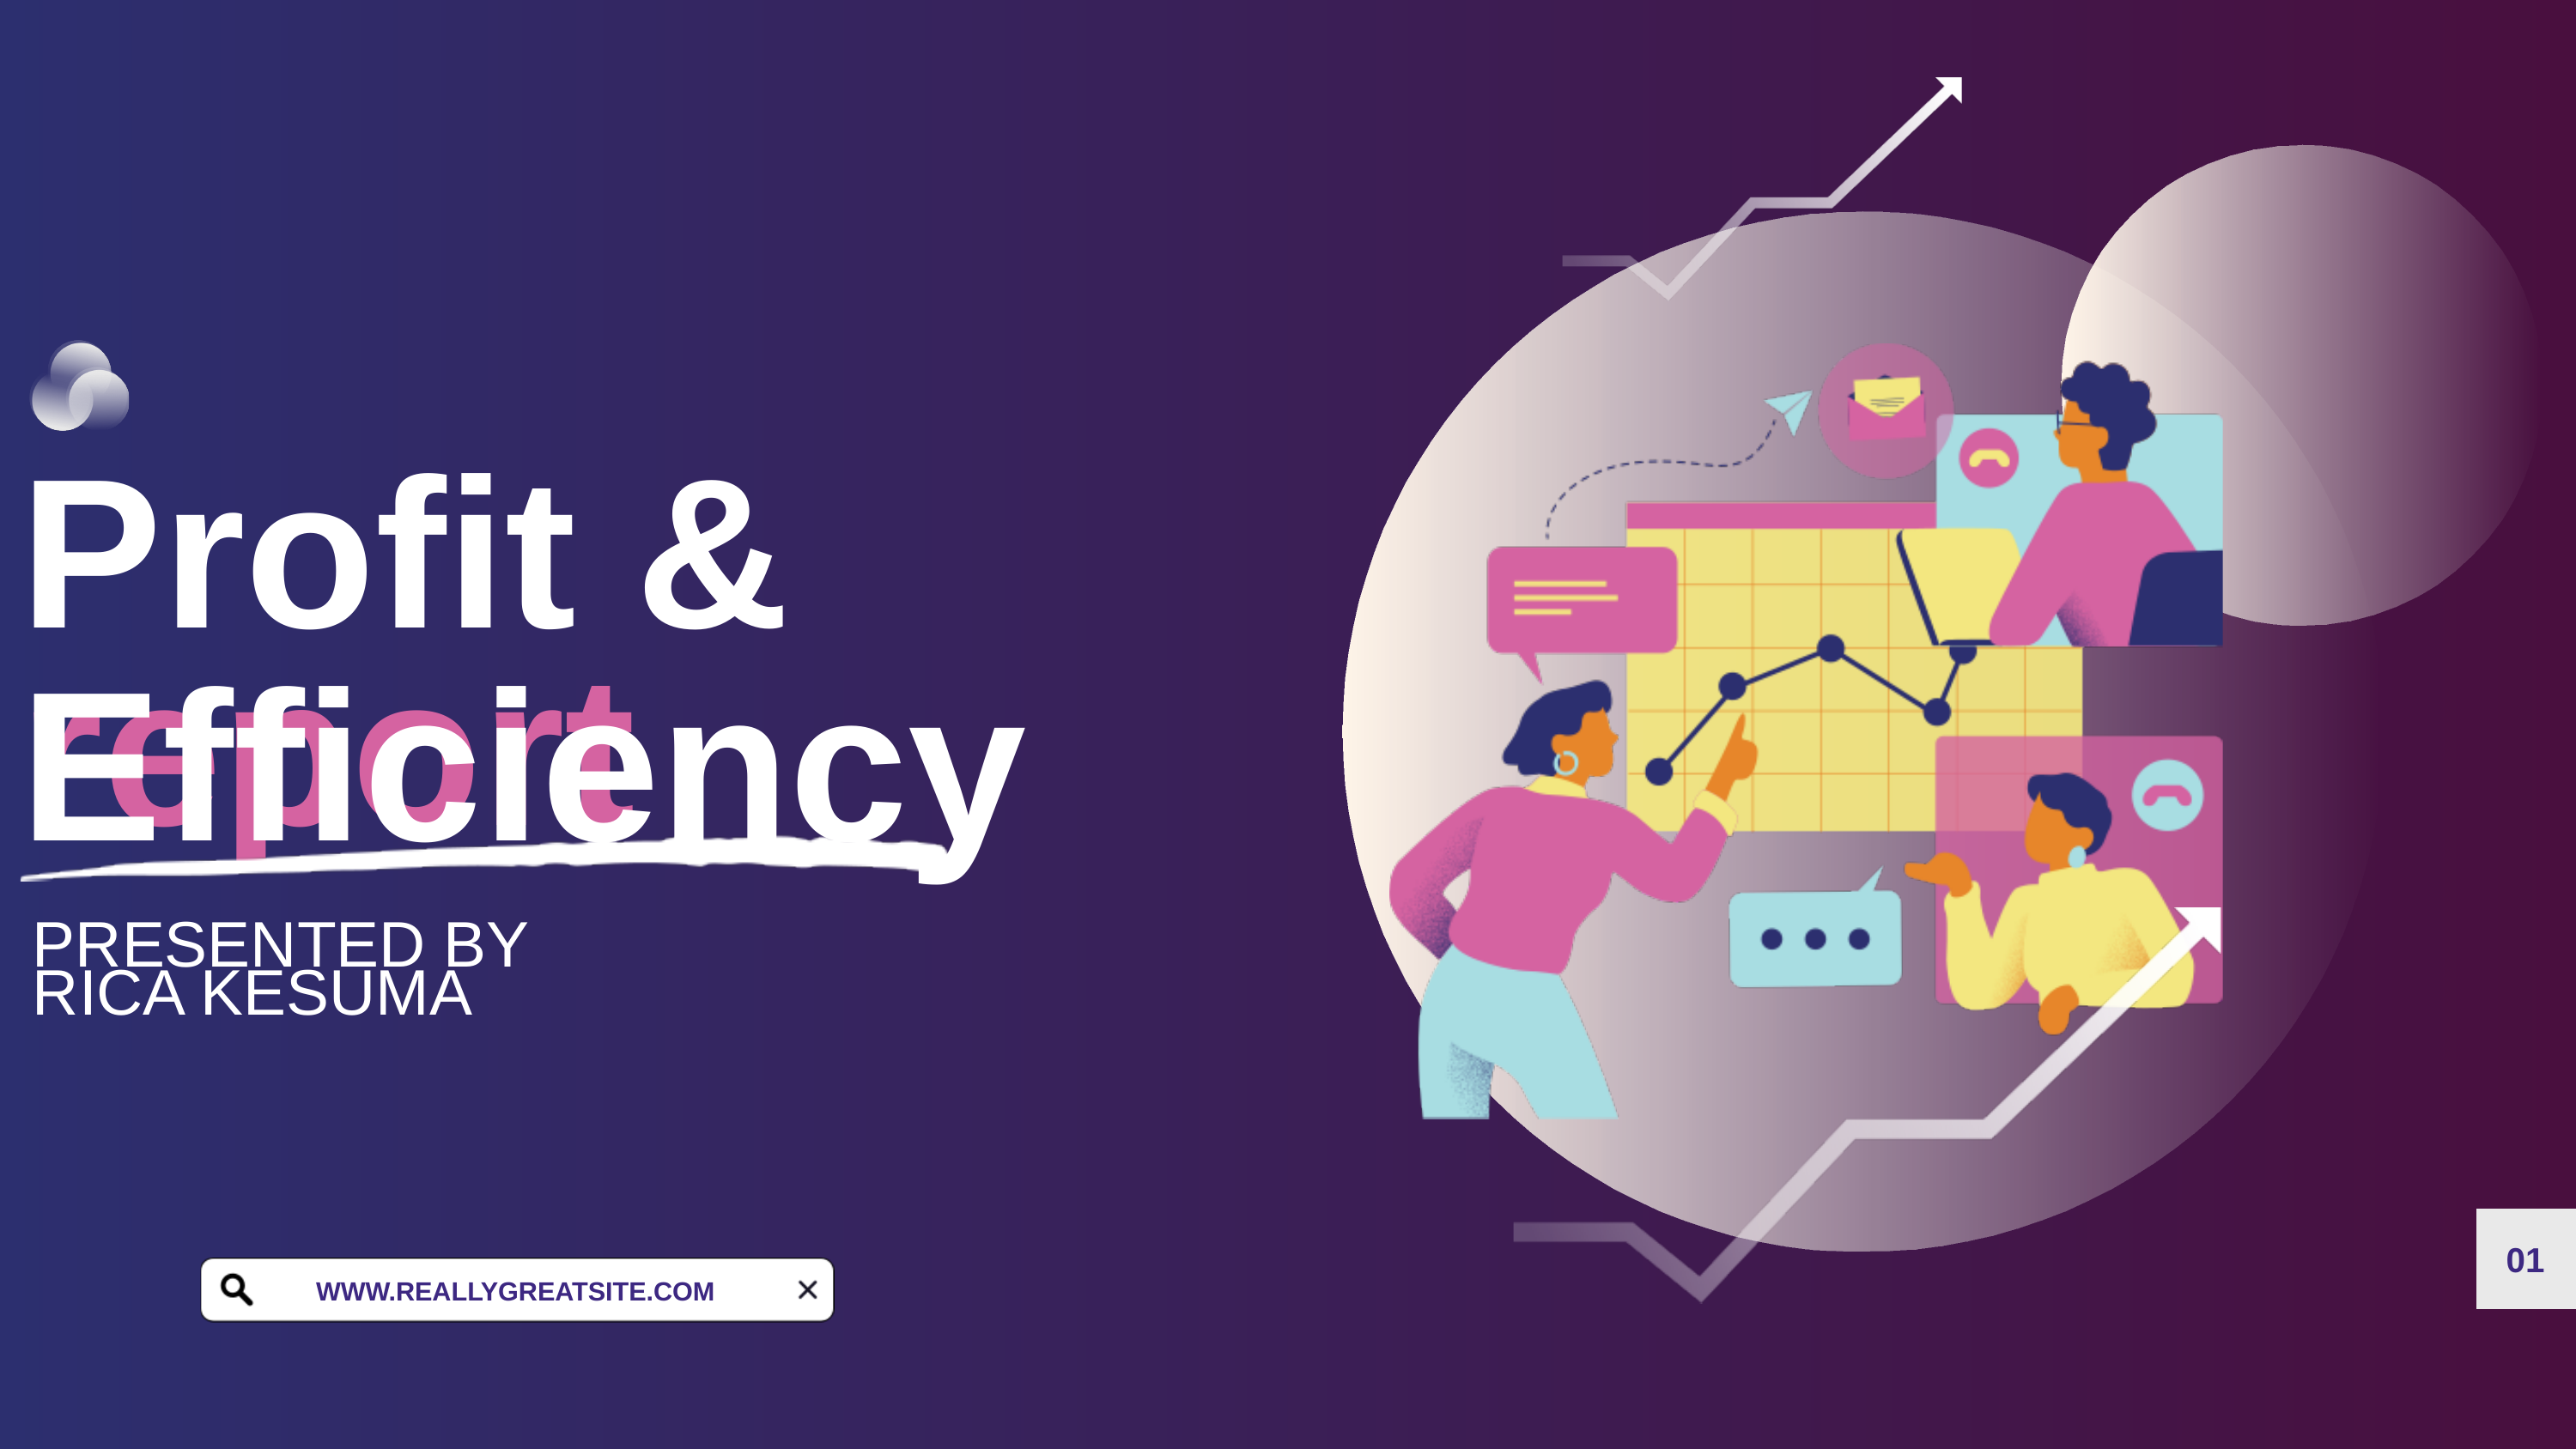

Profit & Efficiency
report

PRESENTED BY
RICA KESUMA

01

WWW.REALLYGREATSITE.COM